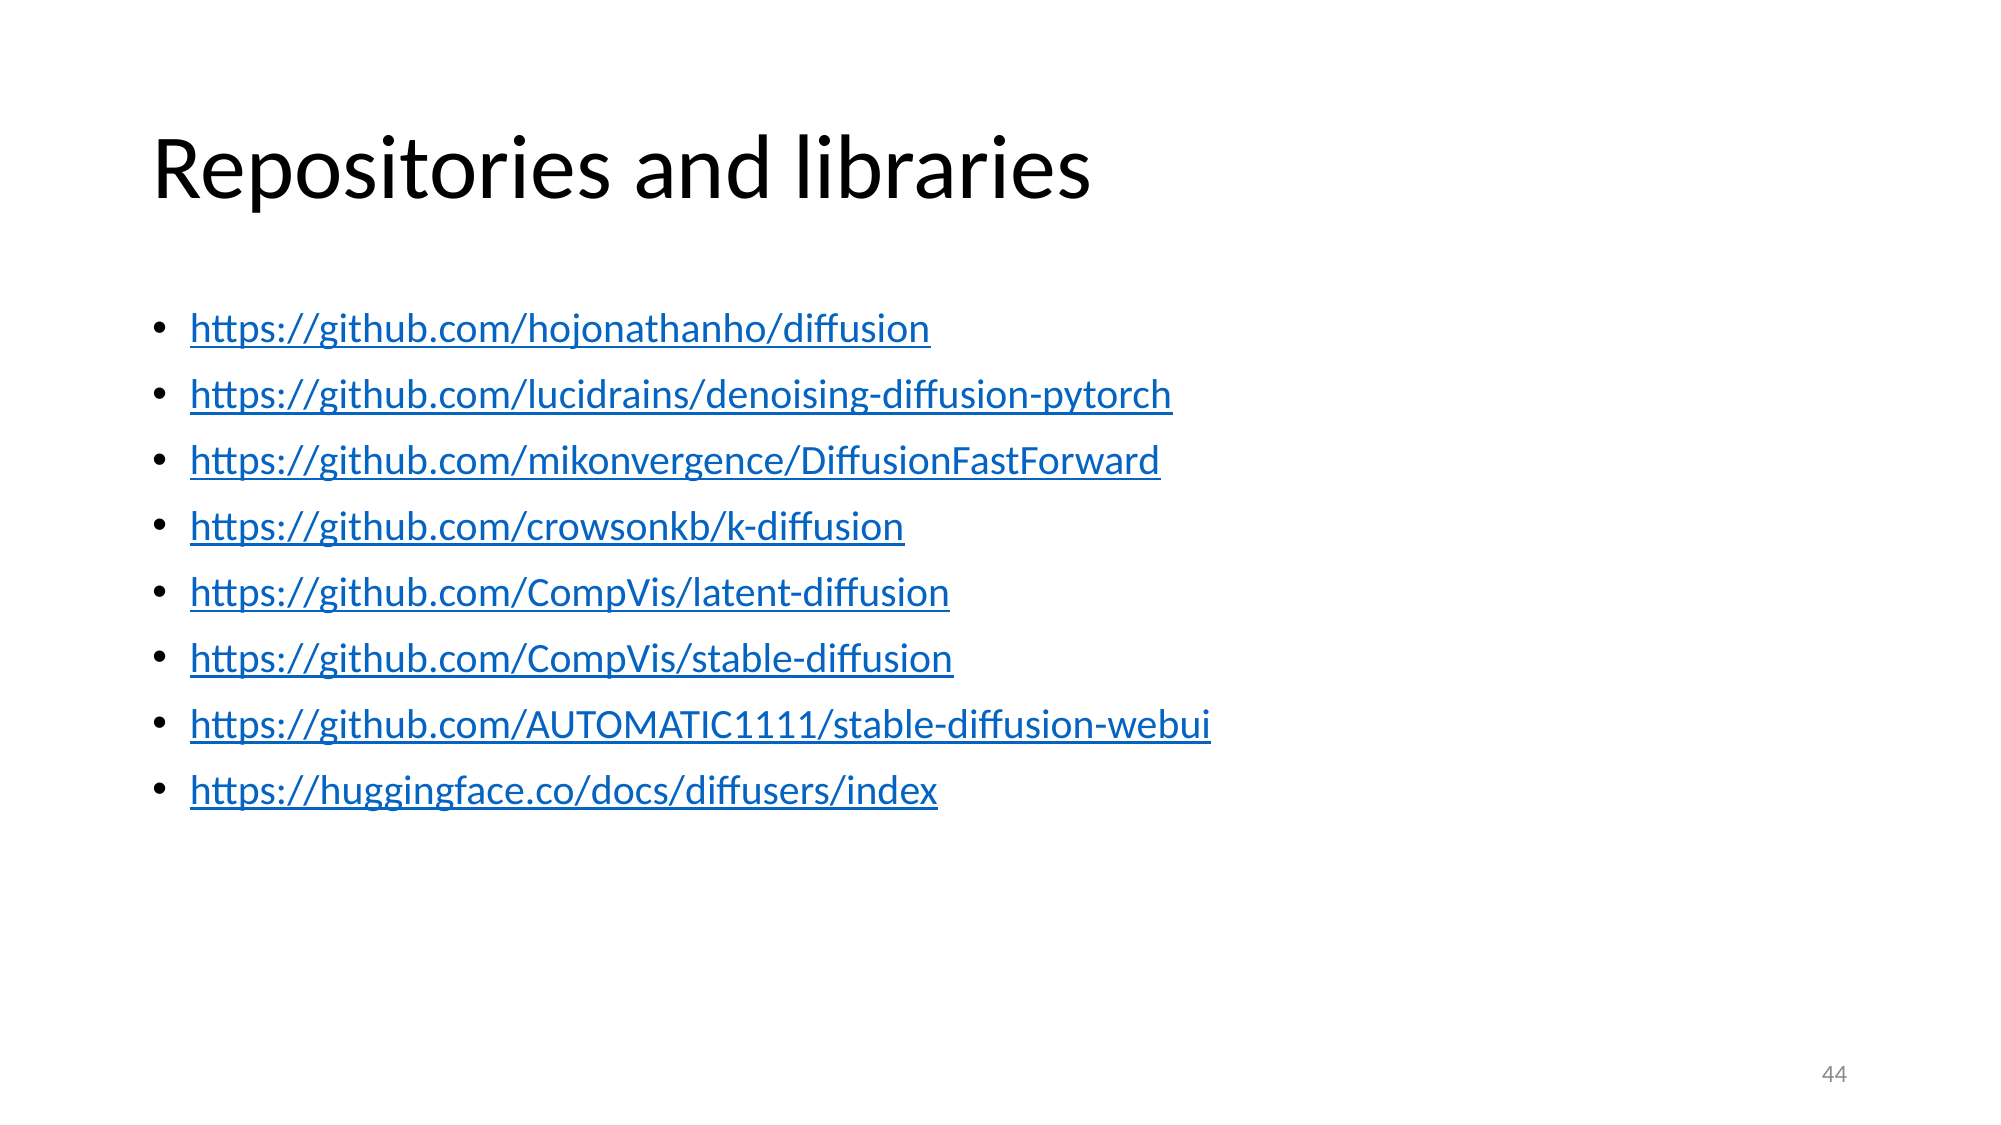

# Repositories and libraries
https://github.com/hojonathanho/diffusion
https://github.com/lucidrains/denoising-diffusion-pytorch
https://github.com/mikonvergence/DiffusionFastForward
https://github.com/crowsonkb/k-diffusion
https://github.com/CompVis/latent-diffusion
https://github.com/CompVis/stable-diffusion
https://github.com/AUTOMATIC1111/stable-diffusion-webui
https://huggingface.co/docs/diffusers/index

44